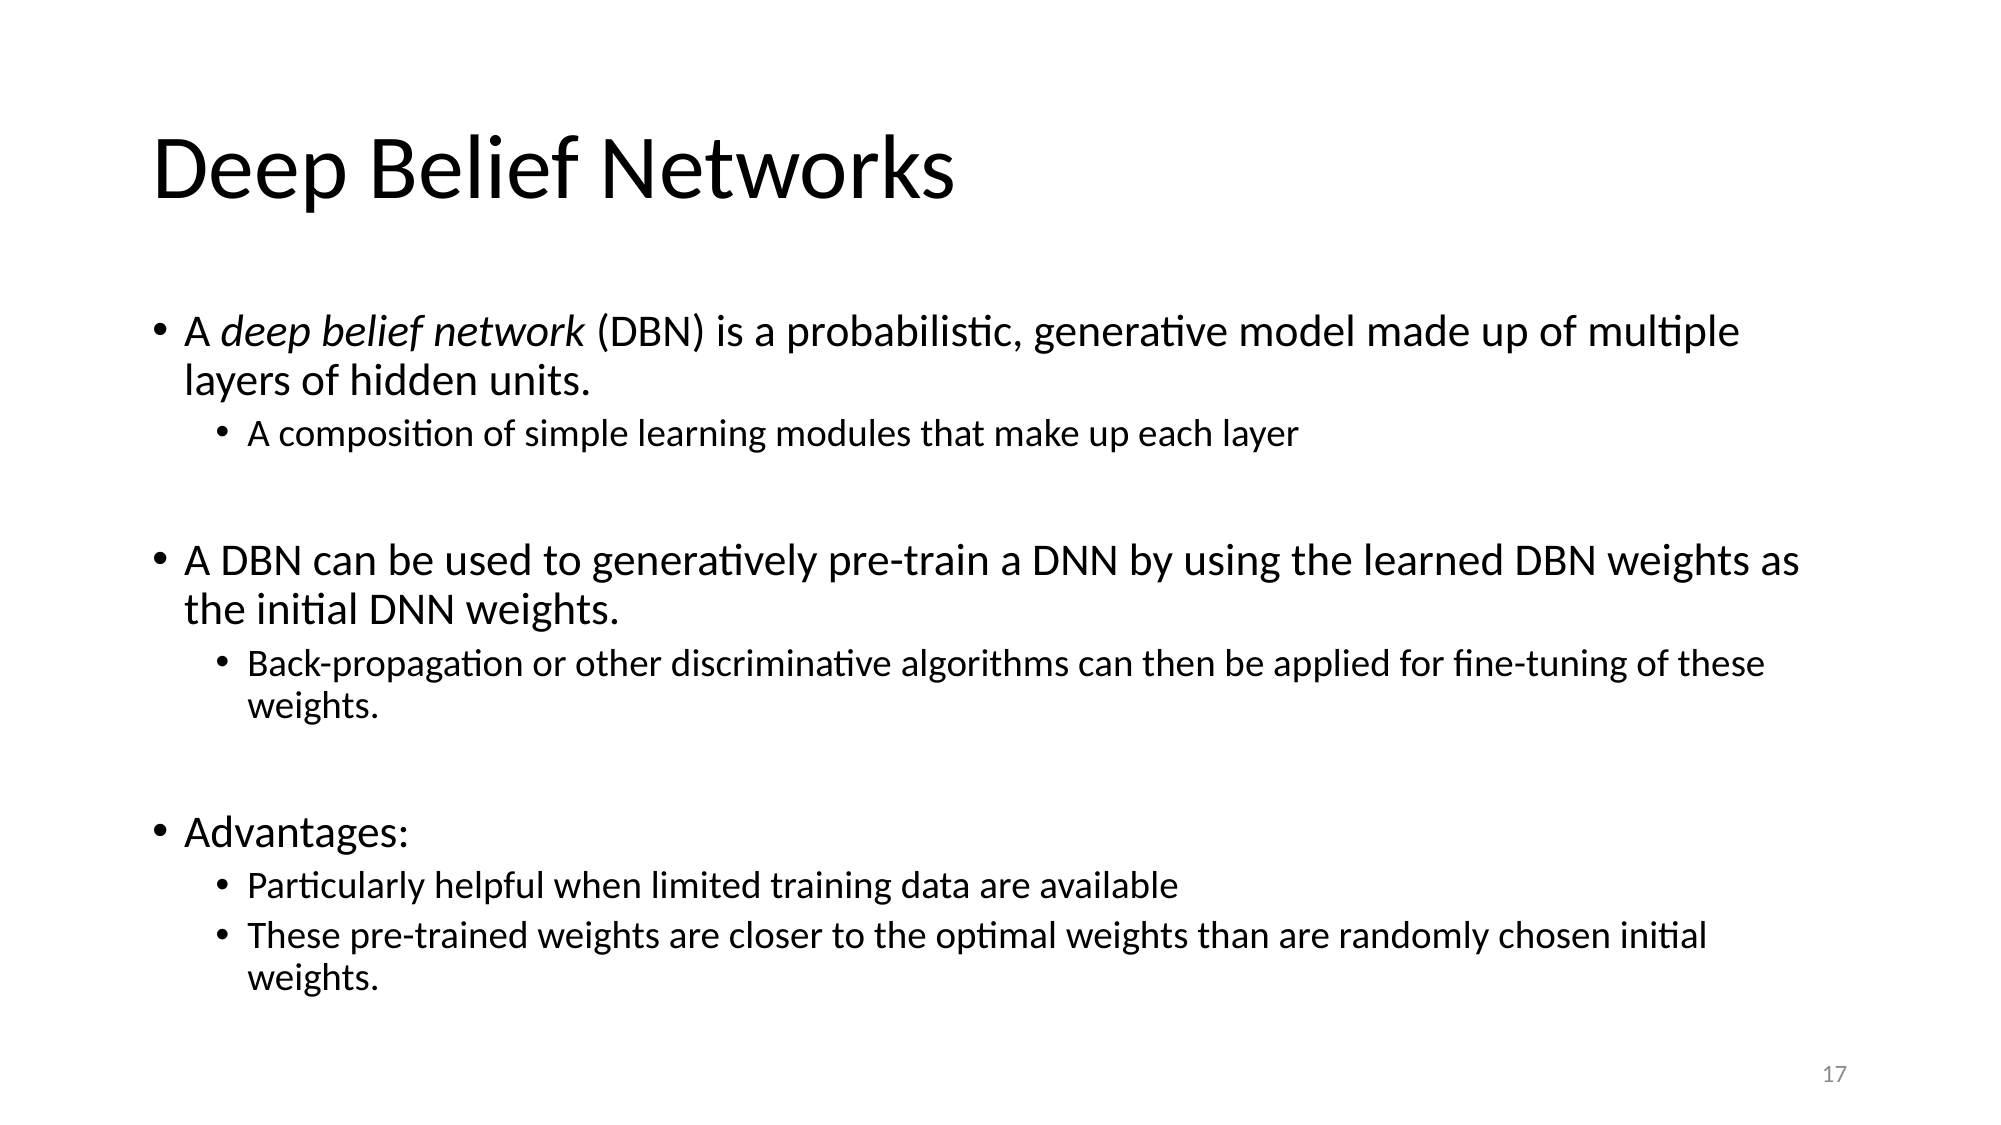

# Deep Belief Networks
A deep belief network (DBN) is a probabilistic, generative model made up of multiple layers of hidden units.
A composition of simple learning modules that make up each layer

A DBN can be used to generatively pre-train a DNN by using the learned DBN weights as the initial DNN weights.
Back-propagation or other discriminative algorithms can then be applied for fine-tuning of these weights.

Advantages:
Particularly helpful when limited training data are available
These pre-trained weights are closer to the optimal weights than are randomly chosen initial weights.
17